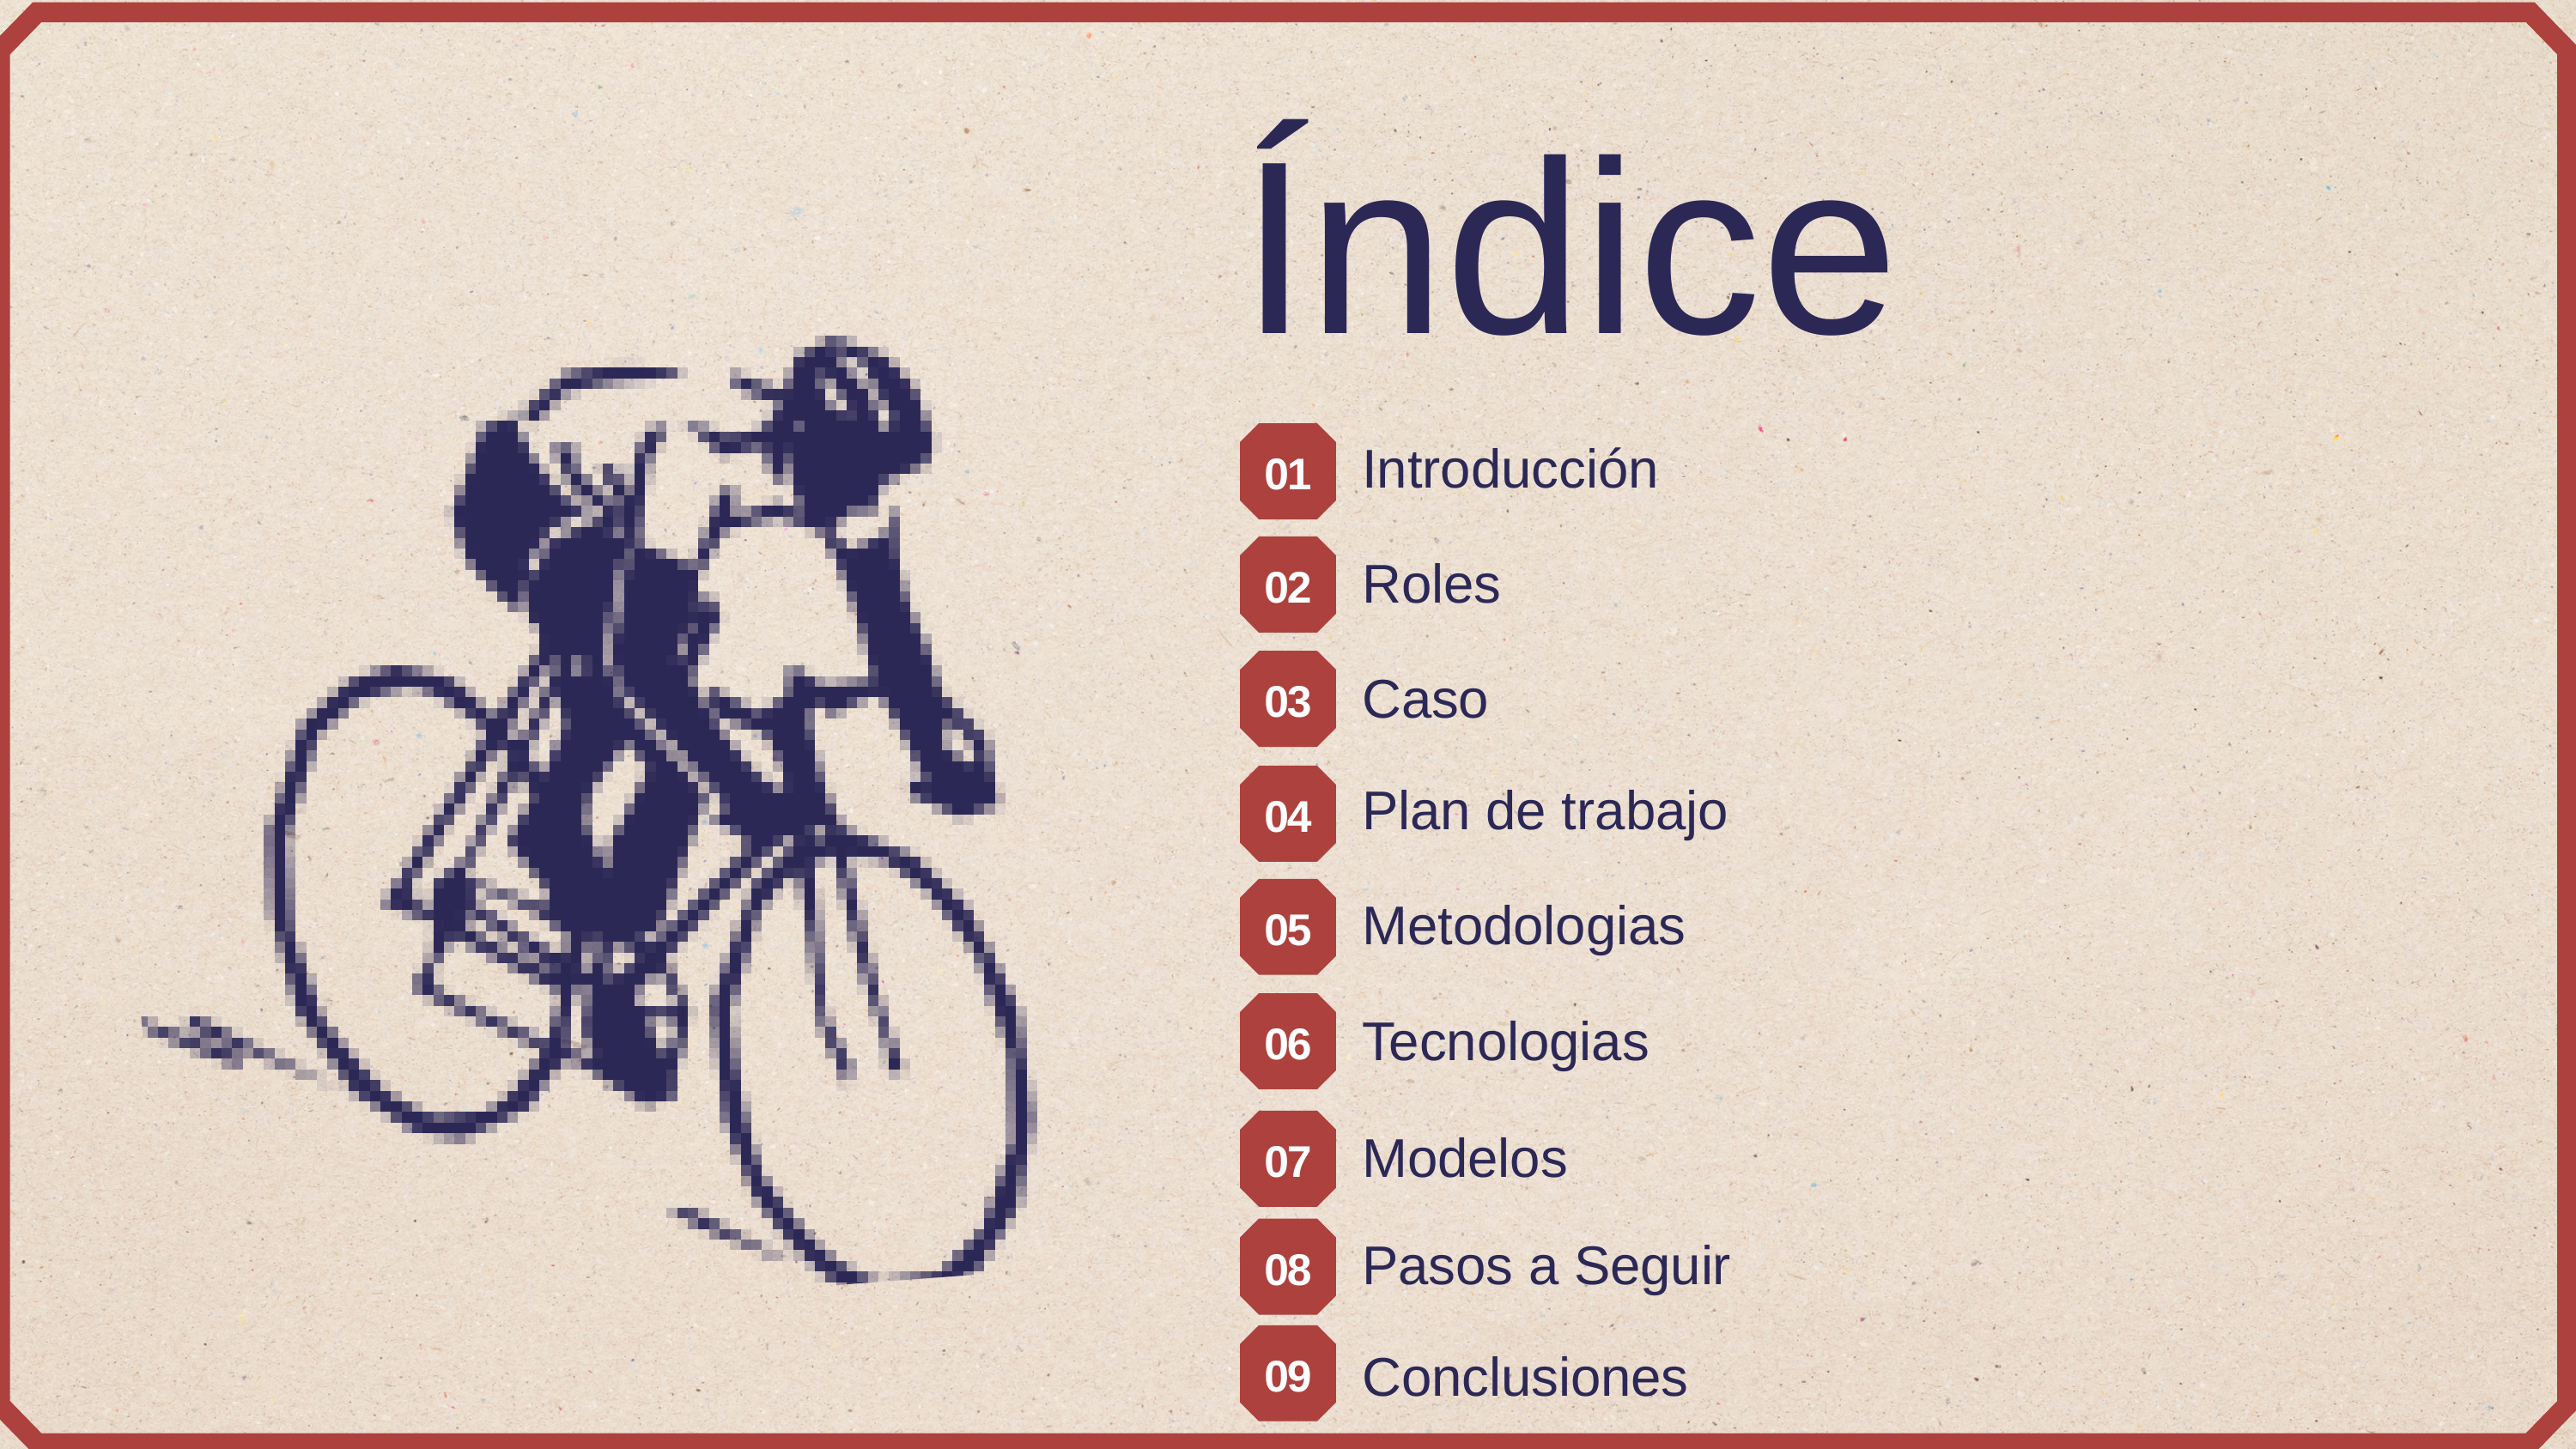

Índice

01
Introducción

02
Roles

03
Caso

04
Plan de trabajo

05
Metodologias

06
Tecnologias

07
Modelos

08
Pasos a Seguir

09
Conclusiones